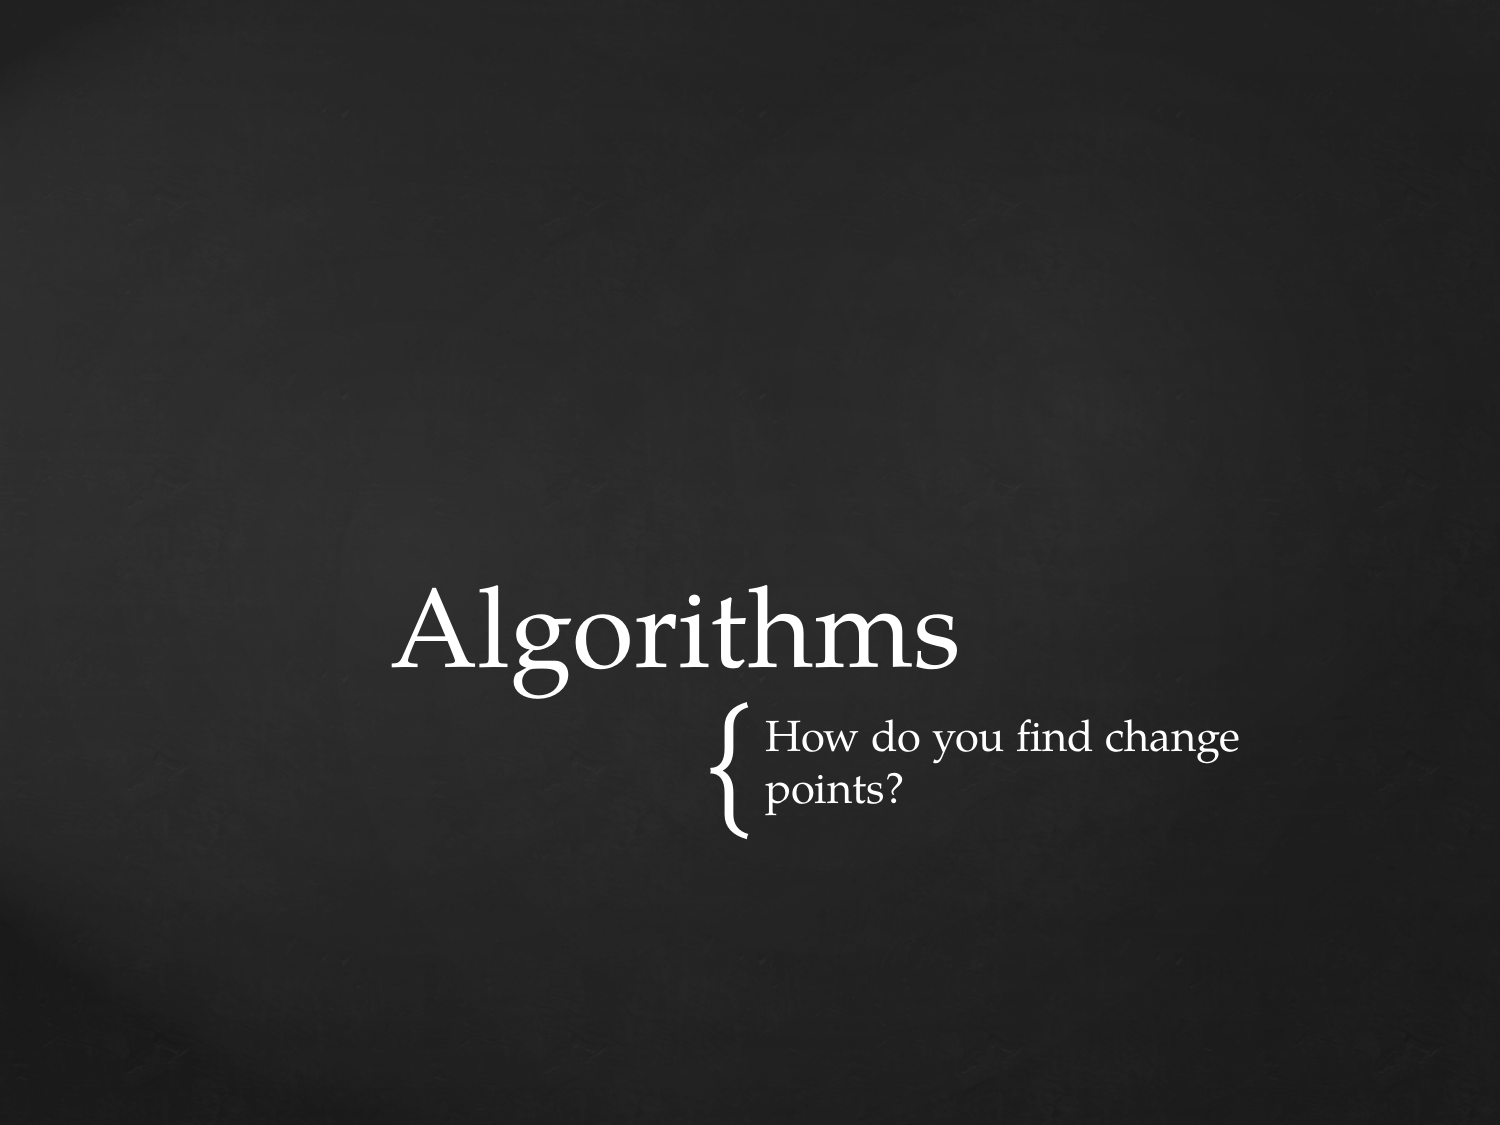

# Algorithms
How do you find change points?